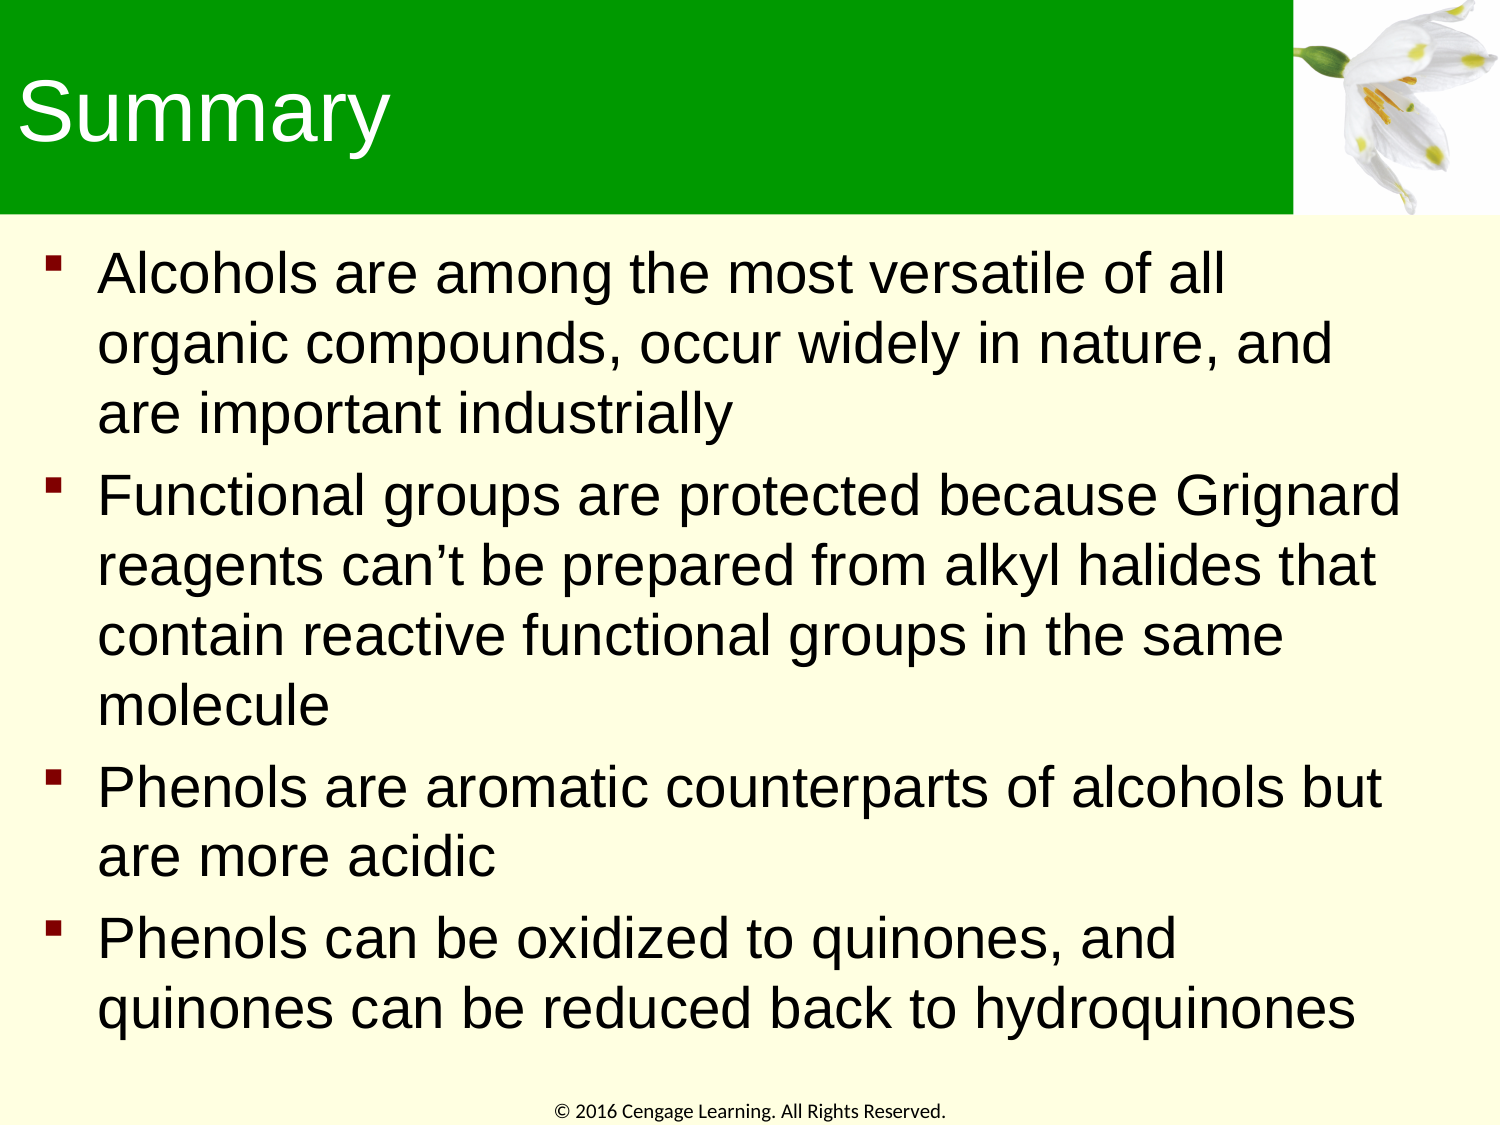

# Summary
Alcohols are among the most versatile of all organic compounds, occur widely in nature, and are important industrially
Functional groups are protected because Grignard reagents can’t be prepared from alkyl halides that contain reactive functional groups in the same molecule
Phenols are aromatic counterparts of alcohols but are more acidic
Phenols can be oxidized to quinones, and quinones can be reduced back to hydroquinones